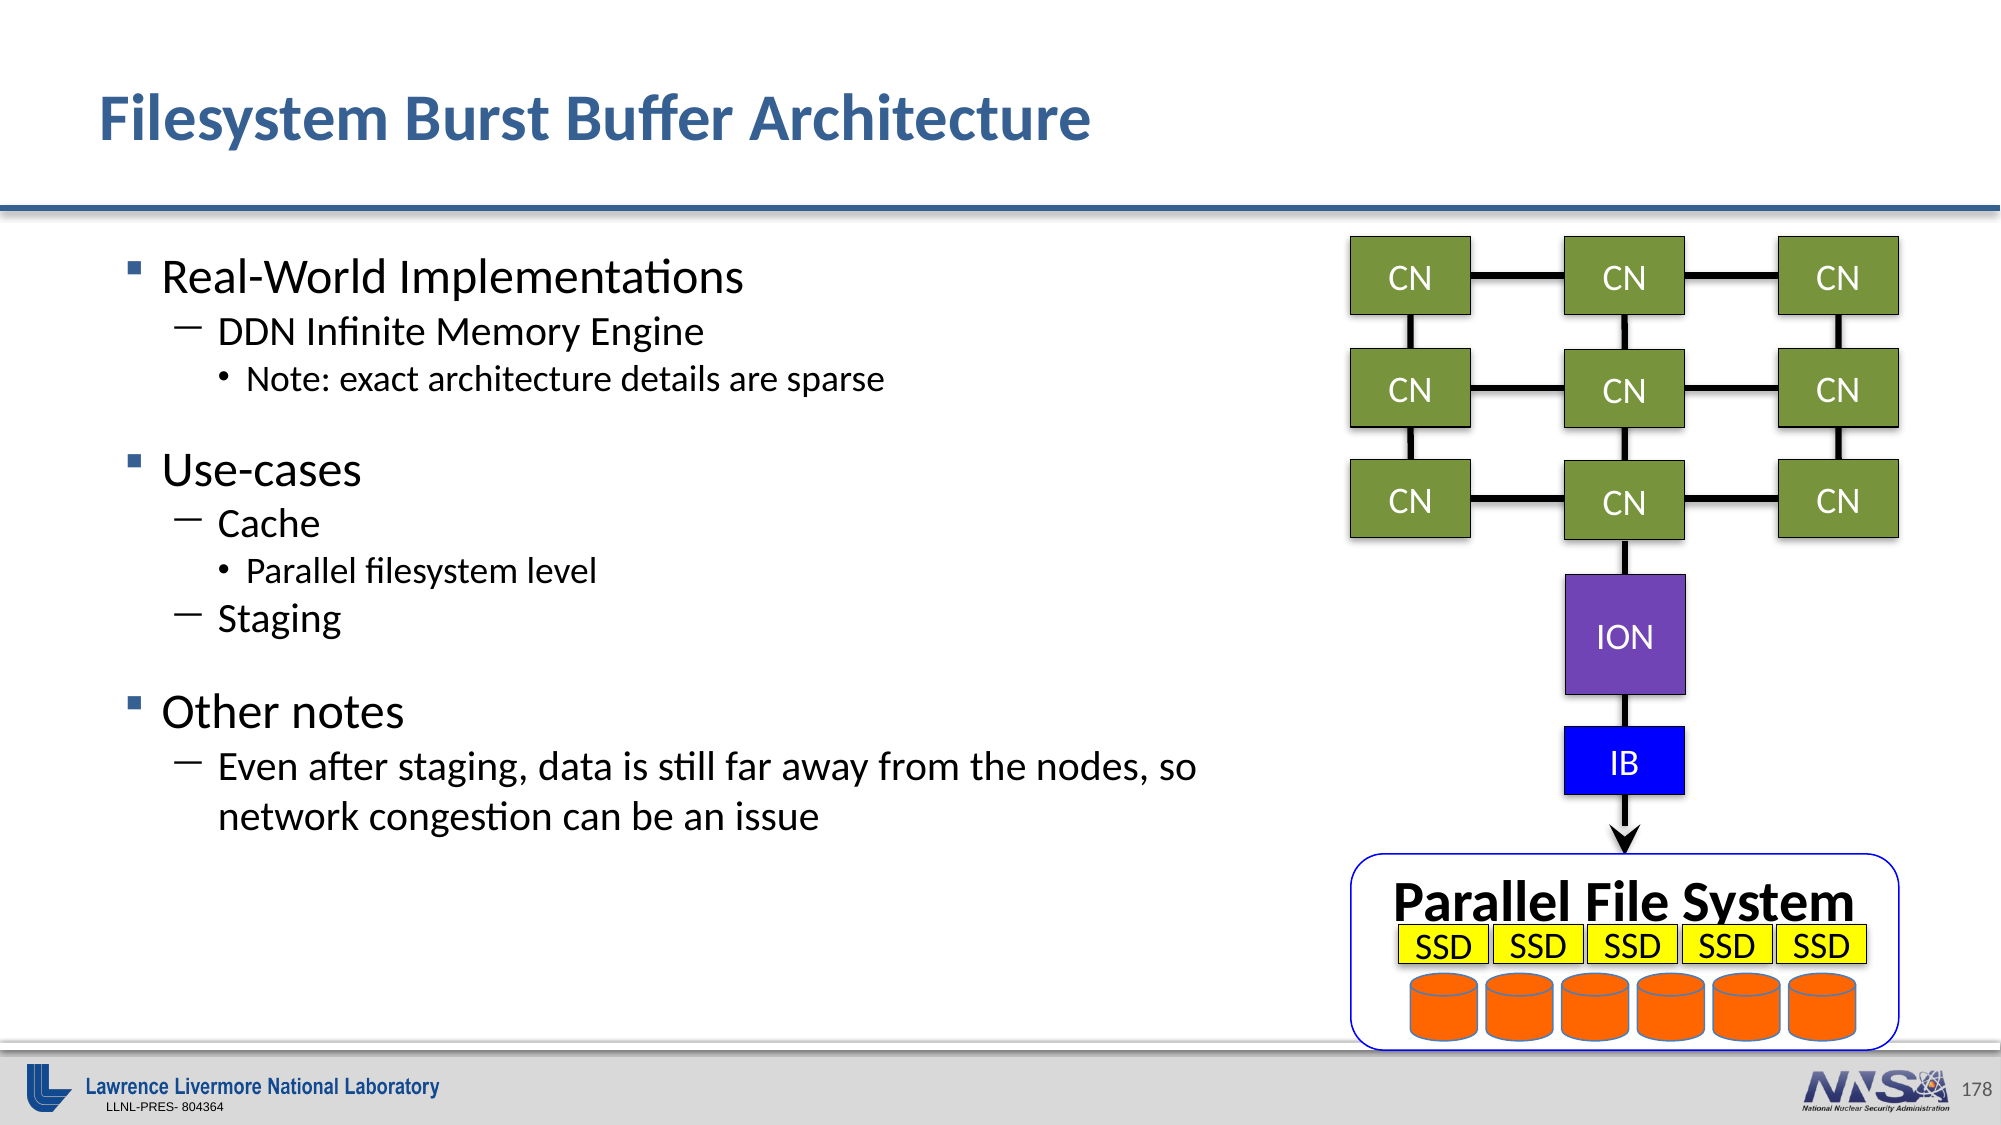

# Filesystem Burst Buffer Architecture
CN
CN
CN
CN
CN
CN
CN
CN
CN
Real-World Implementations
DDN Infinite Memory Engine
Note: exact architecture details are sparse
Use-cases
Cache
Parallel filesystem level
Staging
Other notes
Even after staging, data is still far away from the nodes, so network congestion can be an issue
ION
IB
Parallel File System

SSD
SSD
SSD
SSD
SSD